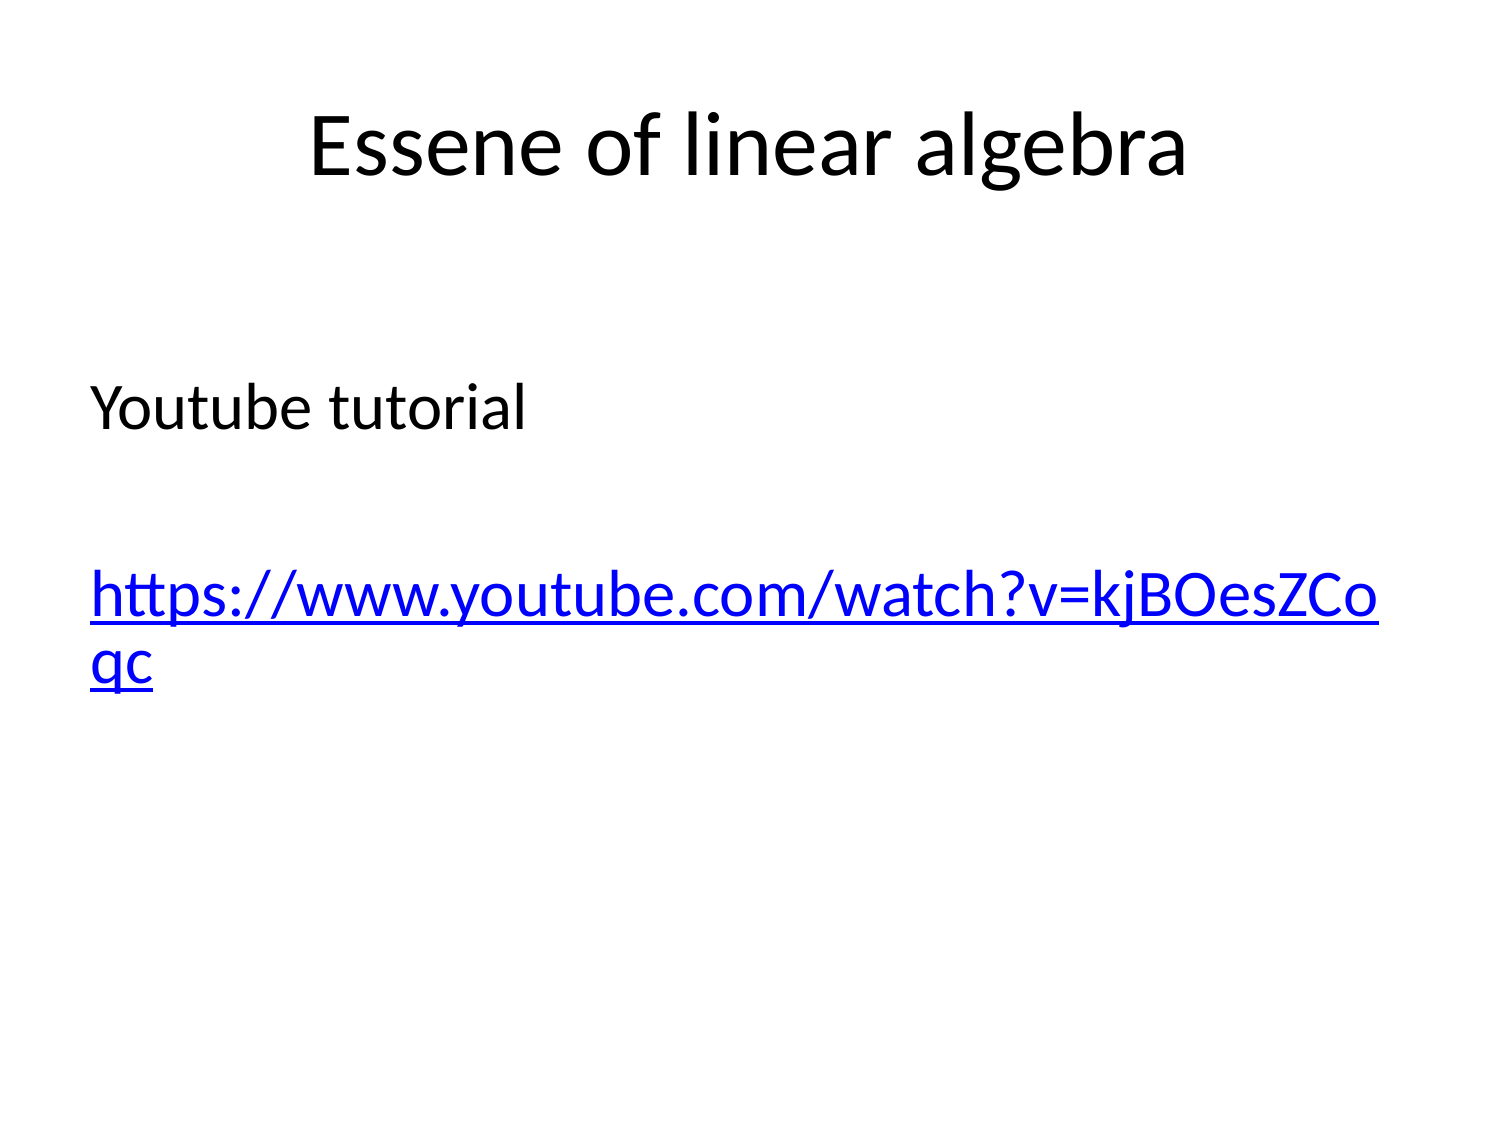

# Essene of linear algebra

Youtube tutorial

https://www.youtube.com/watch?v=kjBOesZCoqc